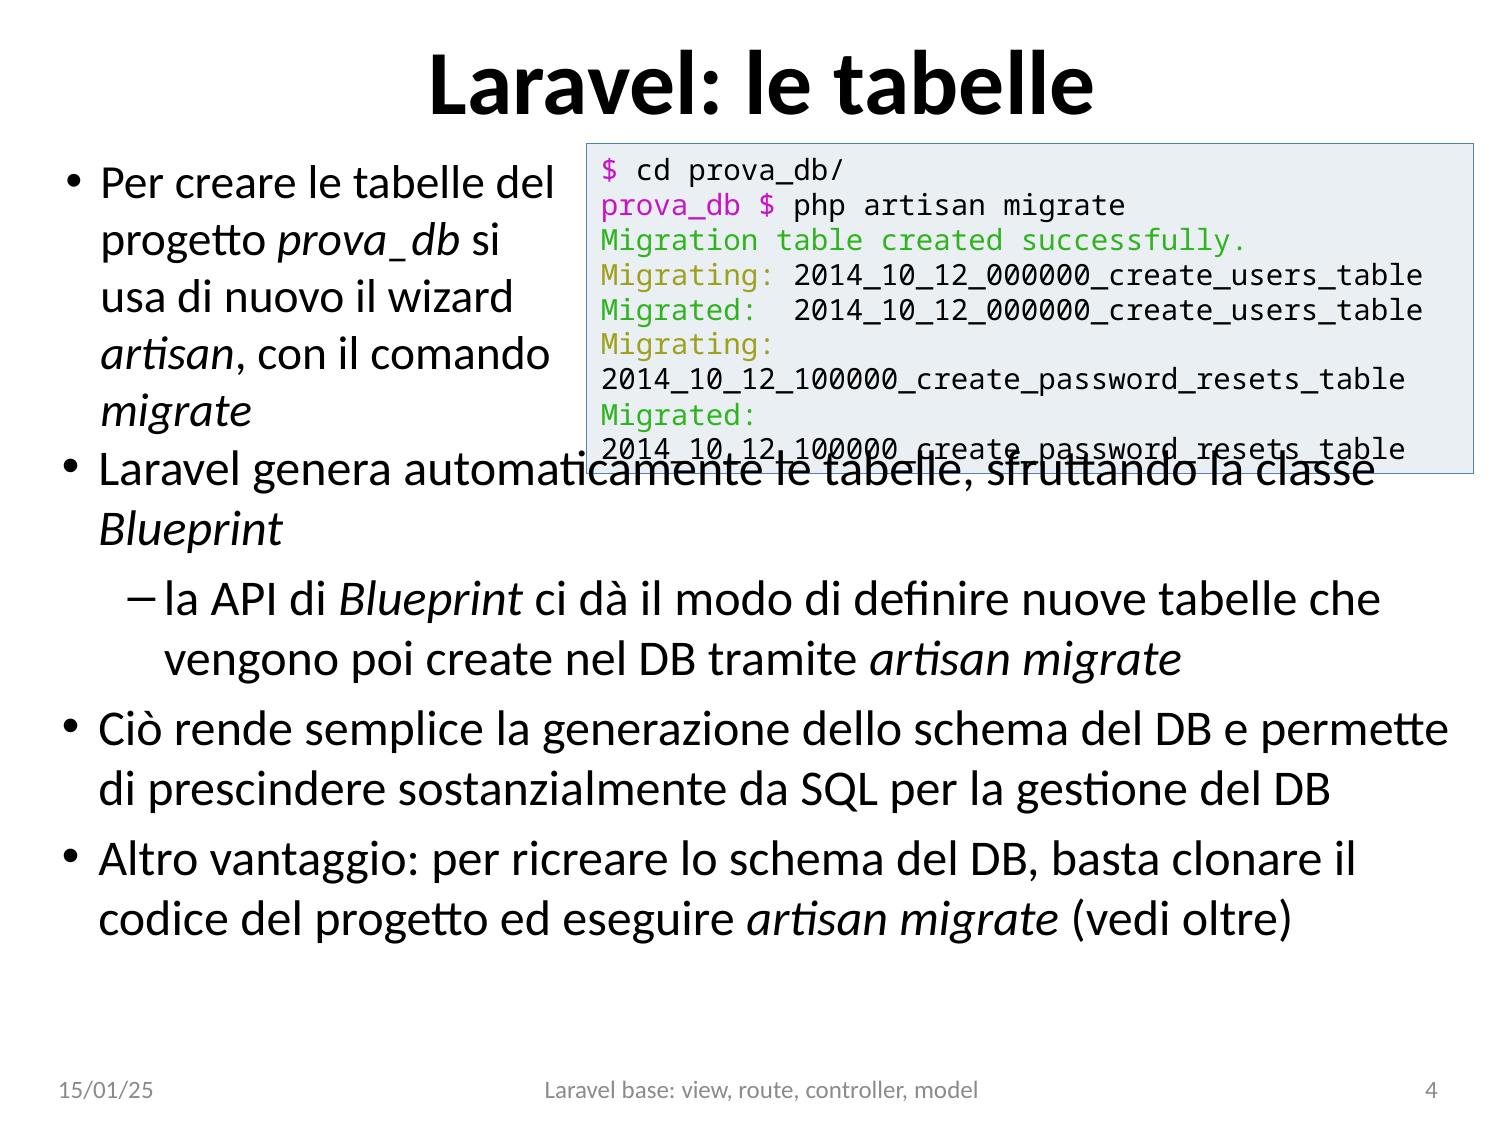

# Laravel: le tabelle
$ cd prova_db/
prova_db $ php artisan migrate
Migration table created successfully.
Migrating: 2014_10_12_000000_create_users_table
Migrated:  2014_10_12_000000_create_users_table
Migrating: 2014_10_12_100000_create_password_resets_table
Migrated:  2014_10_12_100000_create_password_resets_table
Per creare le tabelle del progetto prova_db si usa di nuovo il wizard artisan, con il comando migrate
Laravel genera automaticamente le tabelle, sfruttando la classe Blueprint
la API di Blueprint ci dà il modo di definire nuove tabelle che vengono poi create nel DB tramite artisan migrate
Ciò rende semplice la generazione dello schema del DB e permette di prescindere sostanzialmente da SQL per la gestione del DB
Altro vantaggio: per ricreare lo schema del DB, basta clonare il codice del progetto ed eseguire artisan migrate (vedi oltre)
15/01/25
Laravel base: view, route, controller, model
4